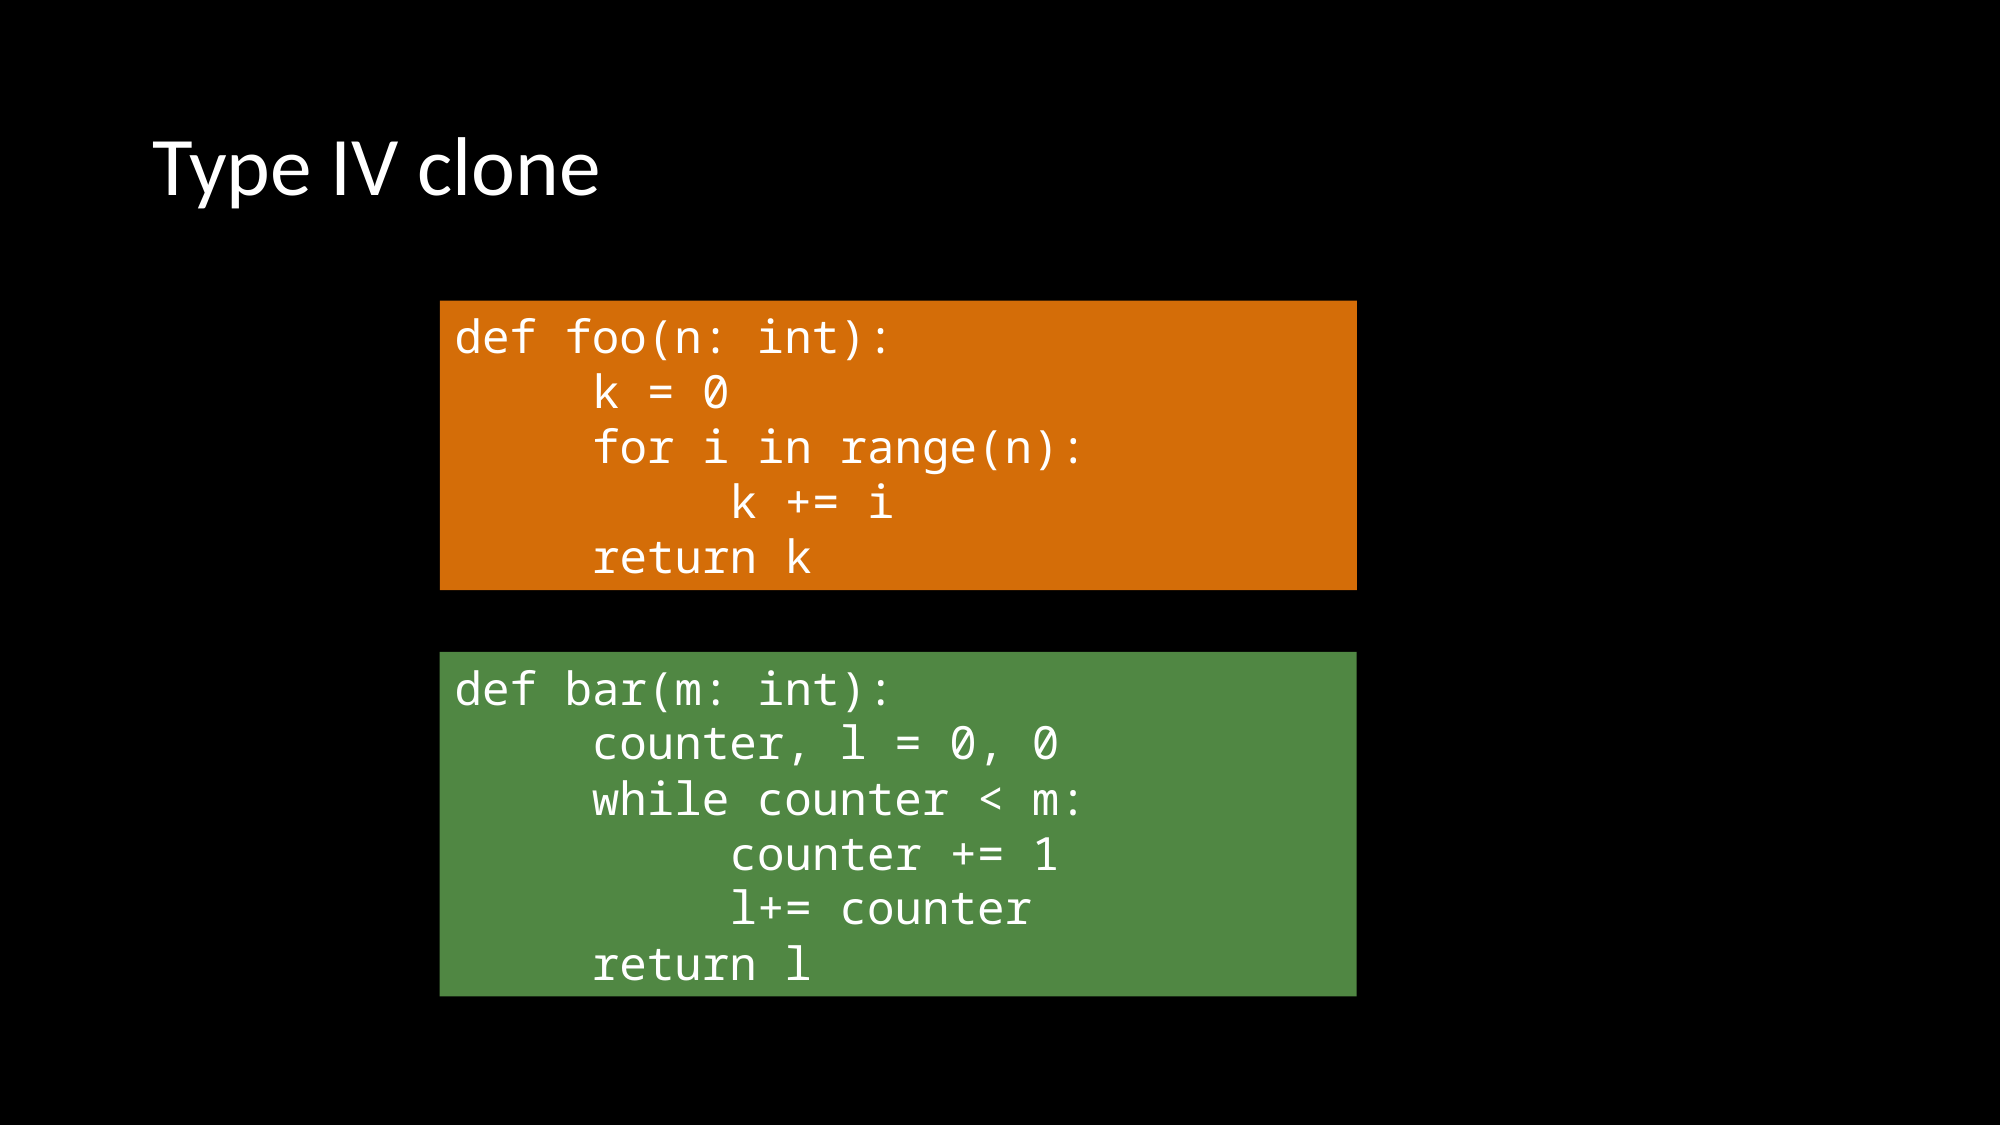

# Type IV clone
def foo(n: int):
     k = 0
     for i in range(n):
          k += i
     return k
def bar(m: int):
     counter, l = 0, 0
     while counter < m:
          counter += 1
          l+= counter
     return l